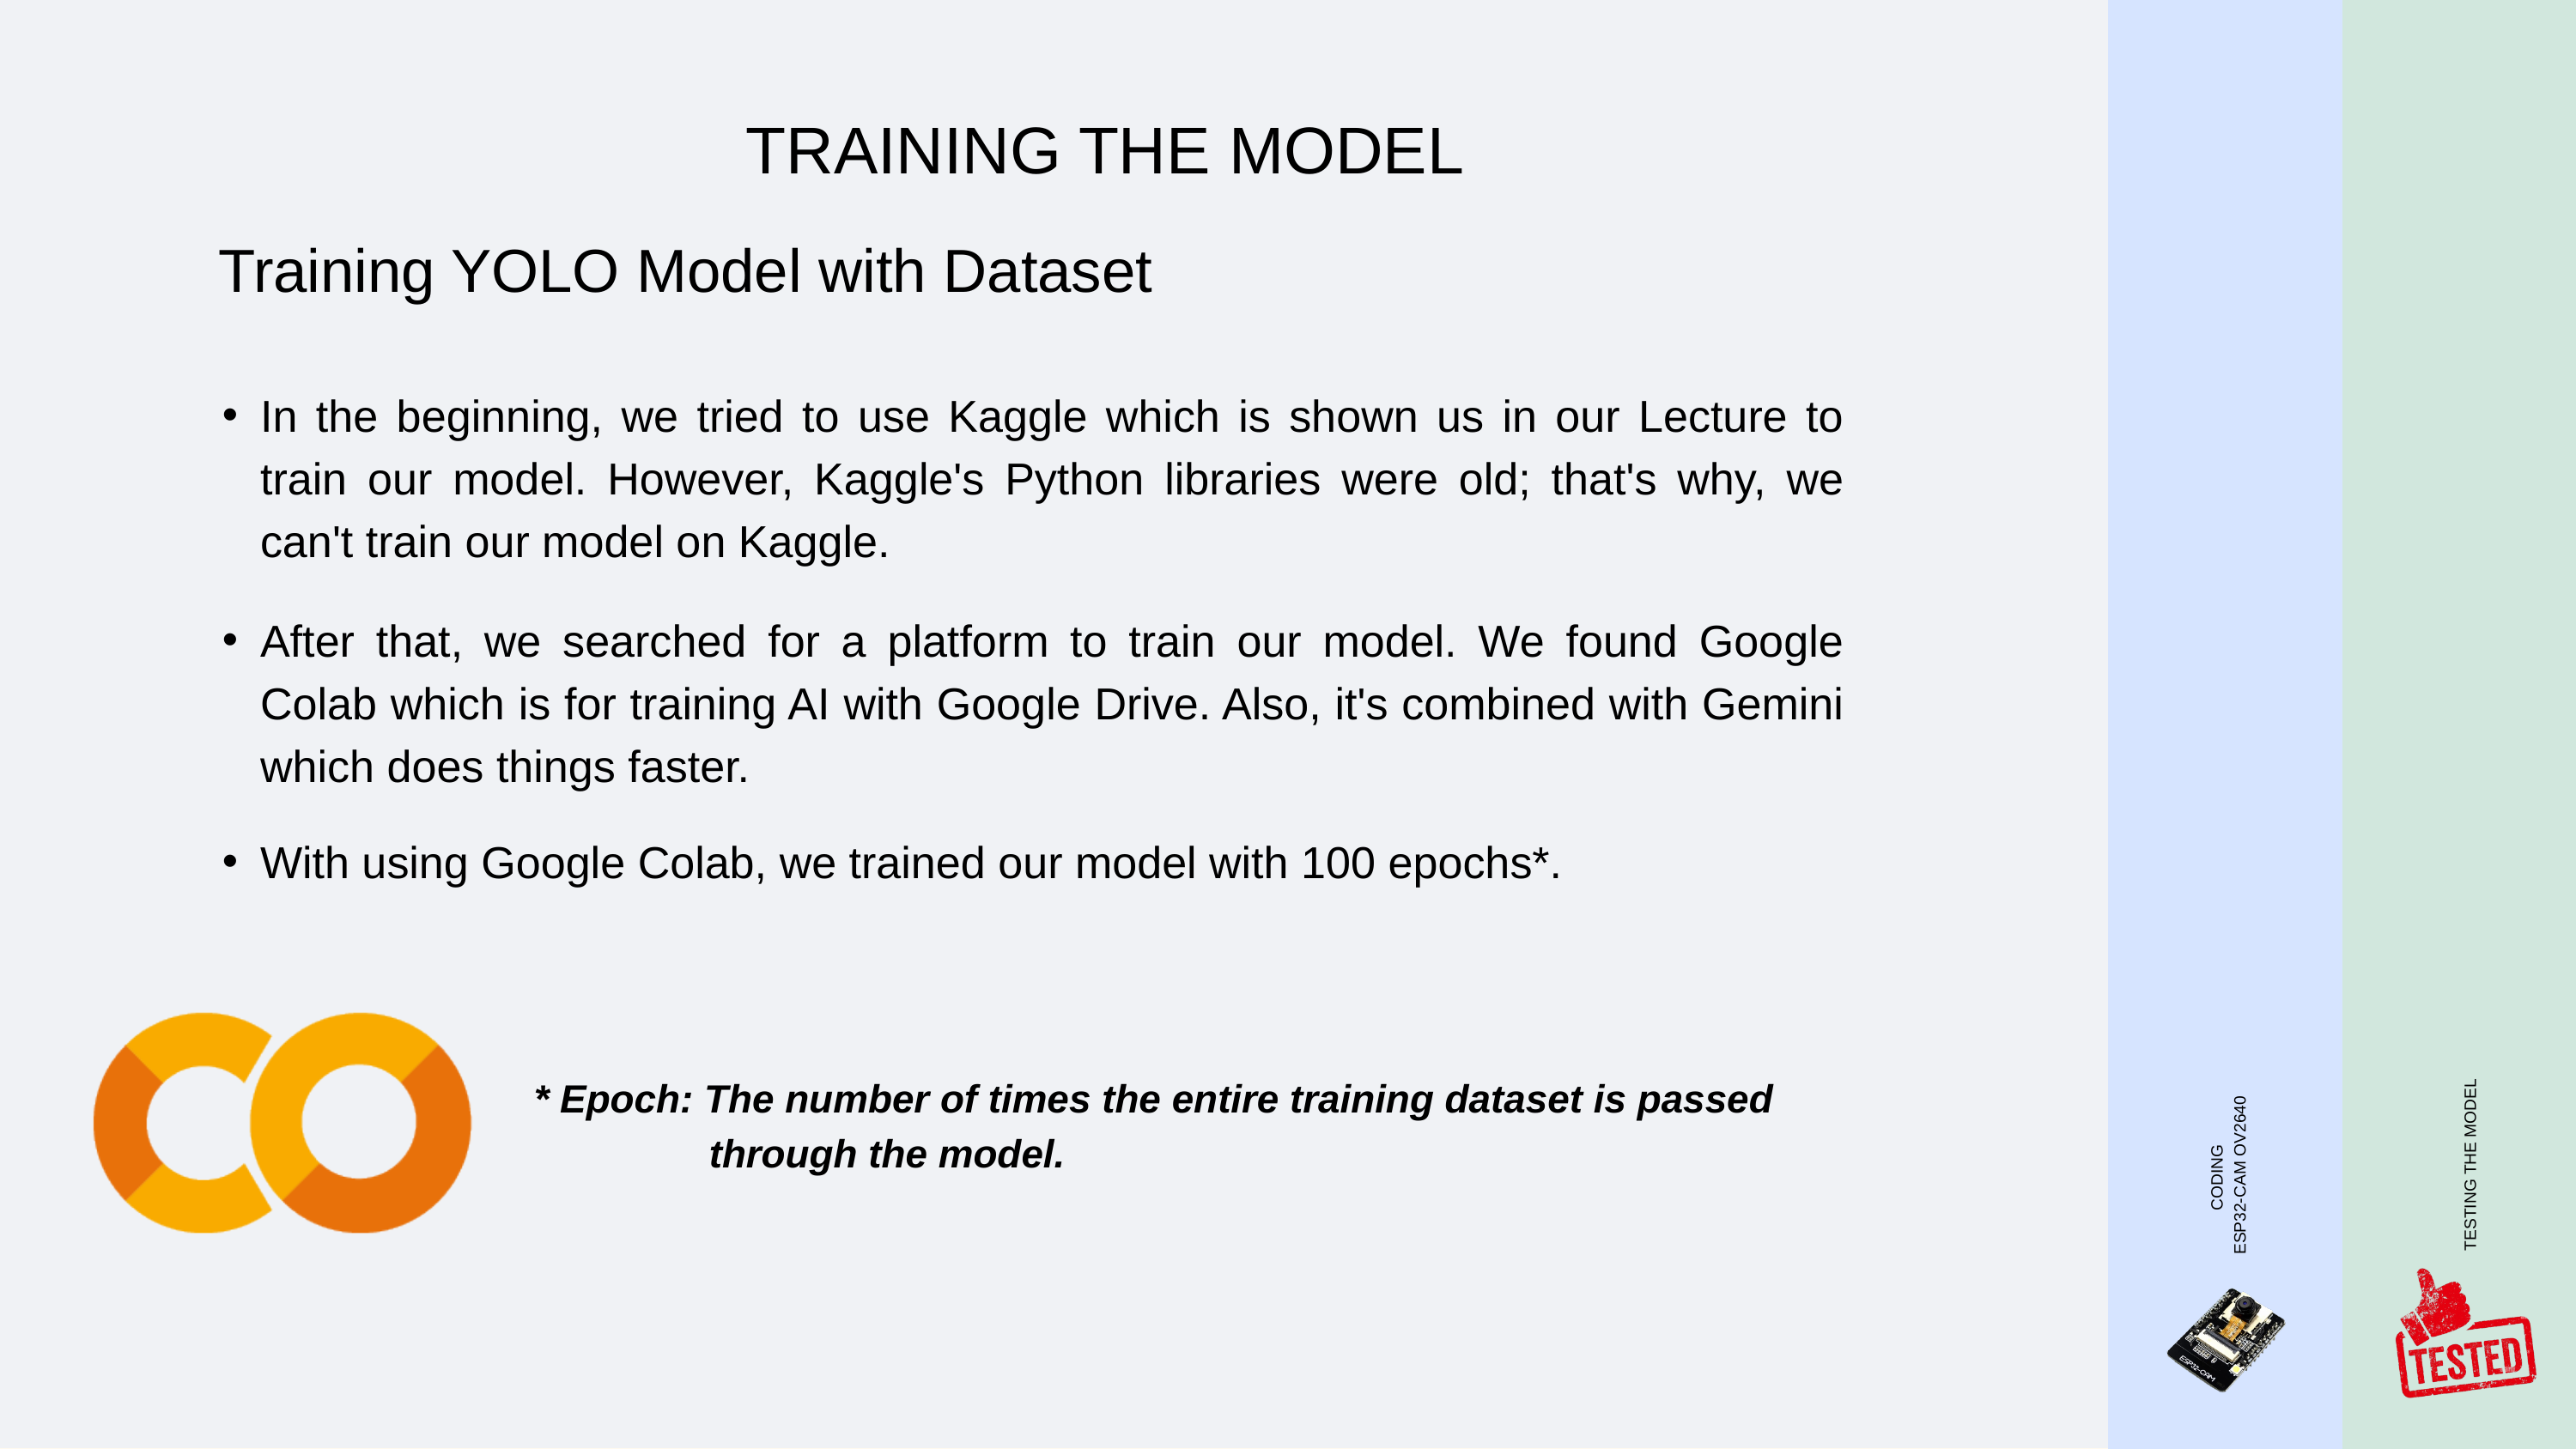

TRAINING THE MODEL
Training YOLO Model with Dataset
In the beginning, we tried to use Kaggle which is shown us in our Lecture to train our model. However, Kaggle's Python libraries were old; that's why, we can't train our model on Kaggle.
After that, we searched for a platform to train our model. We found Google Colab which is for training AI with Google Drive. Also, it's combined with Gemini which does things faster.
With using Google Colab, we trained our model with 100 epochs*.

* Epoch: The number of times the entire training dataset is passed
                through the model.
TESTING THE MODEL
CODING
 ESP32-CAM OV2640